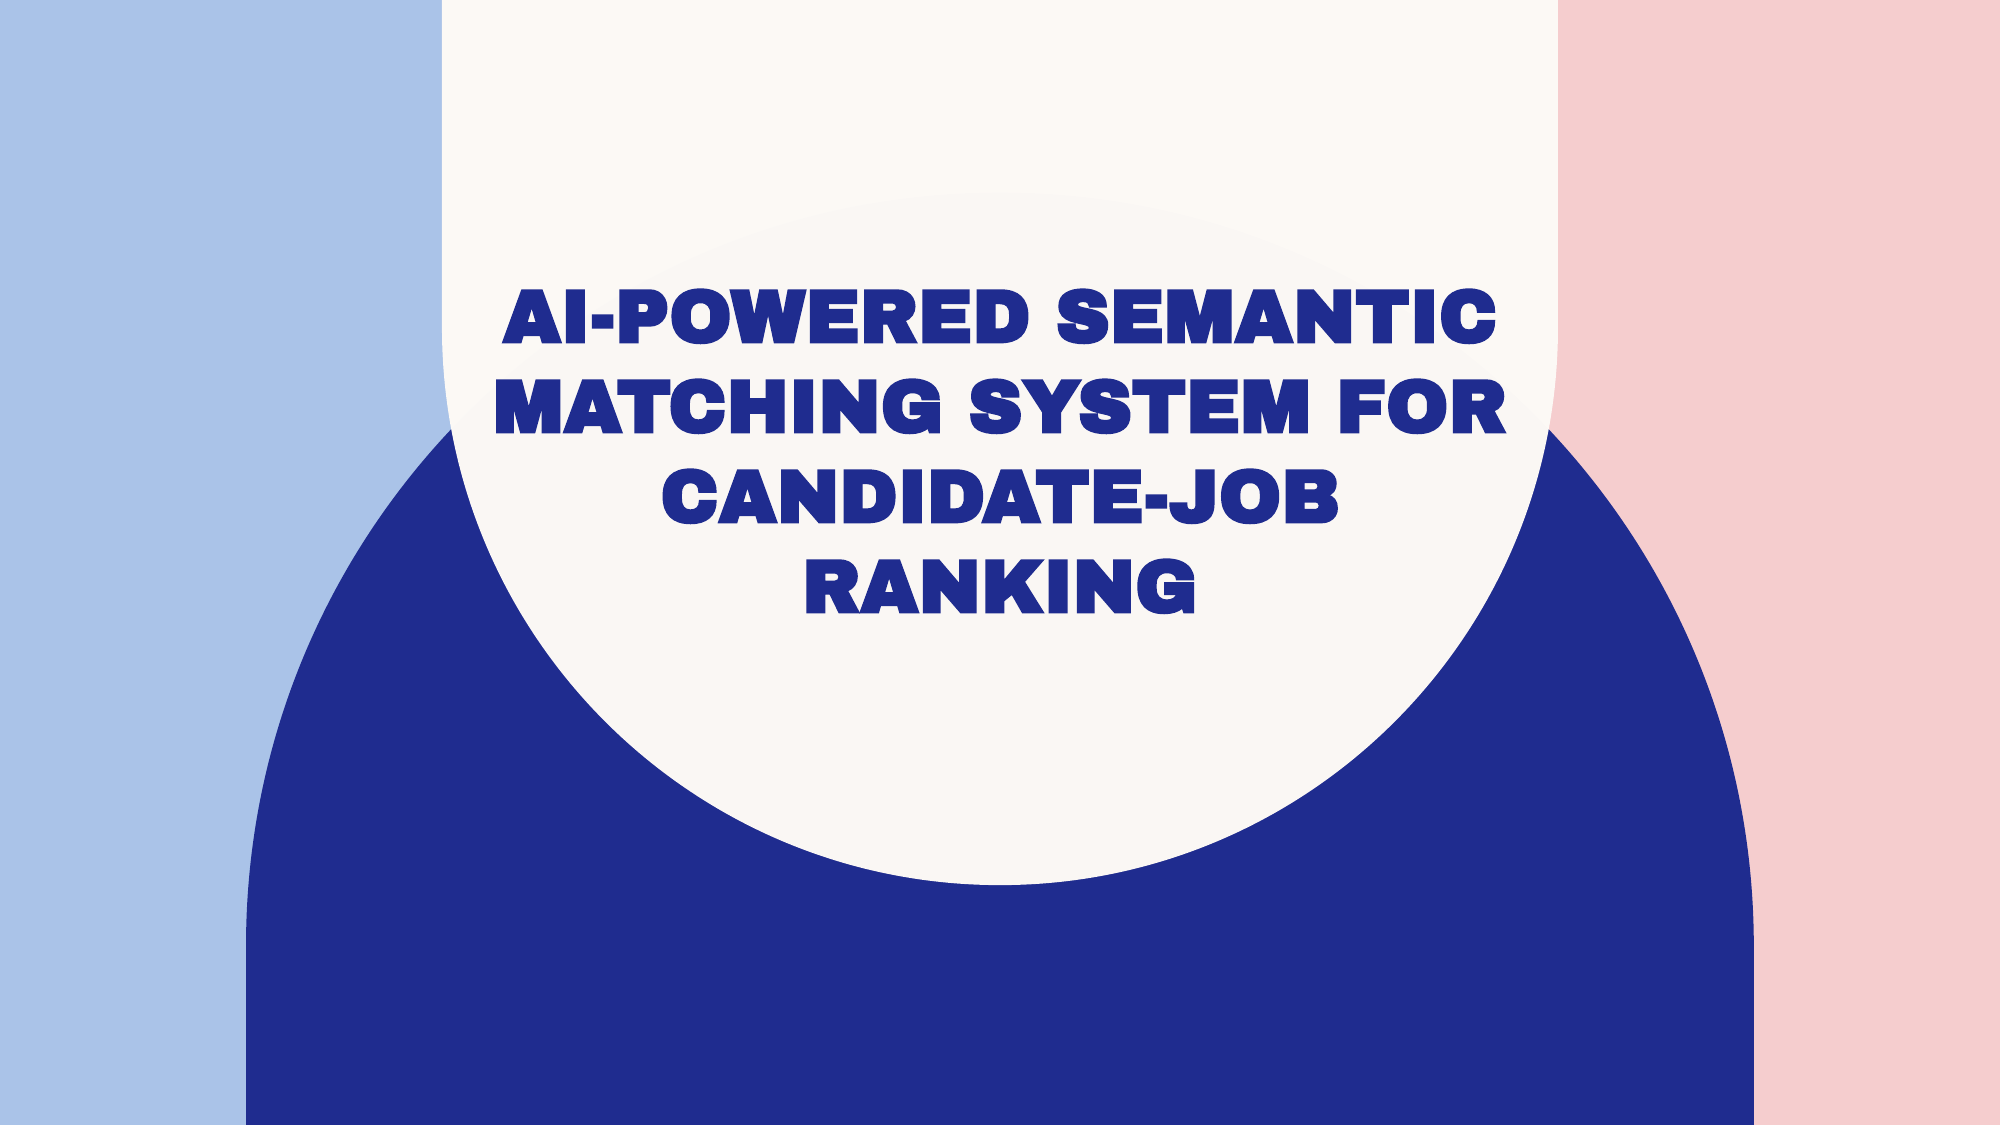

# AI-Powered Semantic Matching System for Candidate-Job Ranking